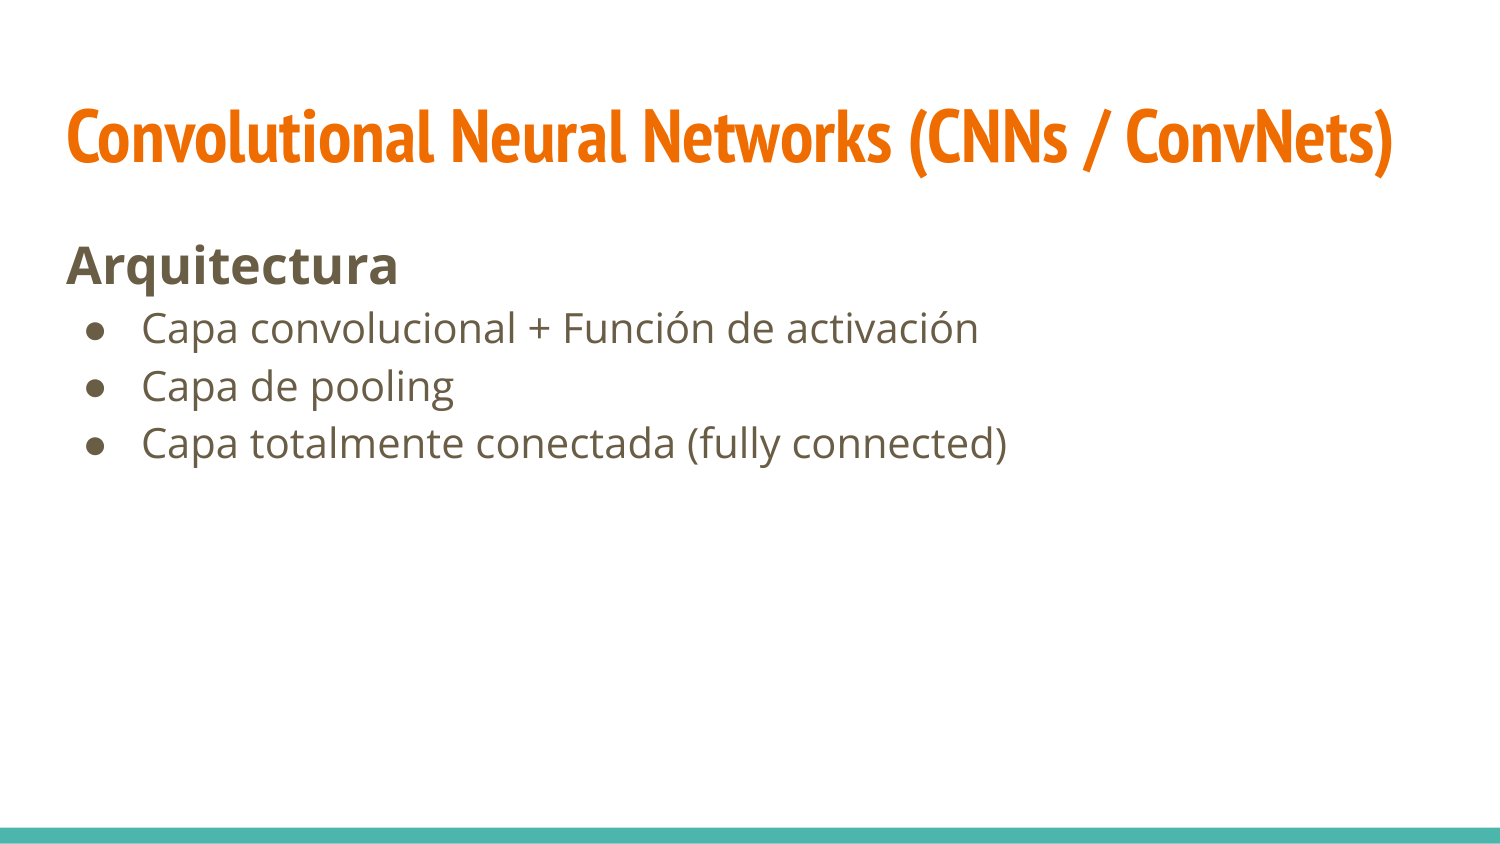

# Convolutional Neural Networks (CNNs / ConvNets)
Arquitectura
Capa convolucional + Función de activación
Capa de pooling
Capa totalmente conectada (fully connected)